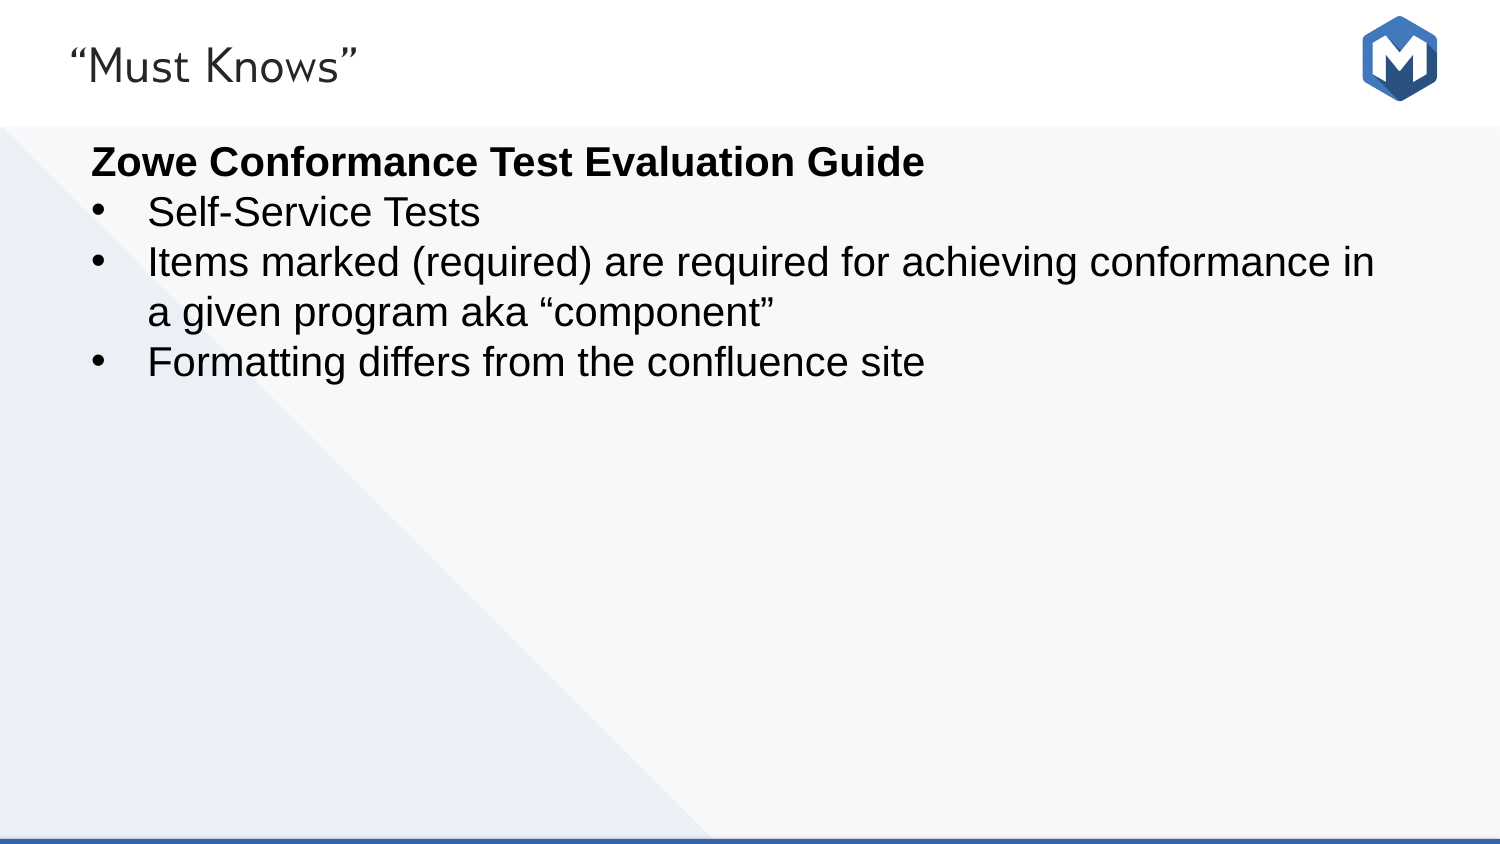

# “Must Knows”
Zowe Conformance Test Evaluation Guide
Self-Service Tests
Items marked (required) are required for achieving conformance in a given program aka “component”
Formatting differs from the confluence site